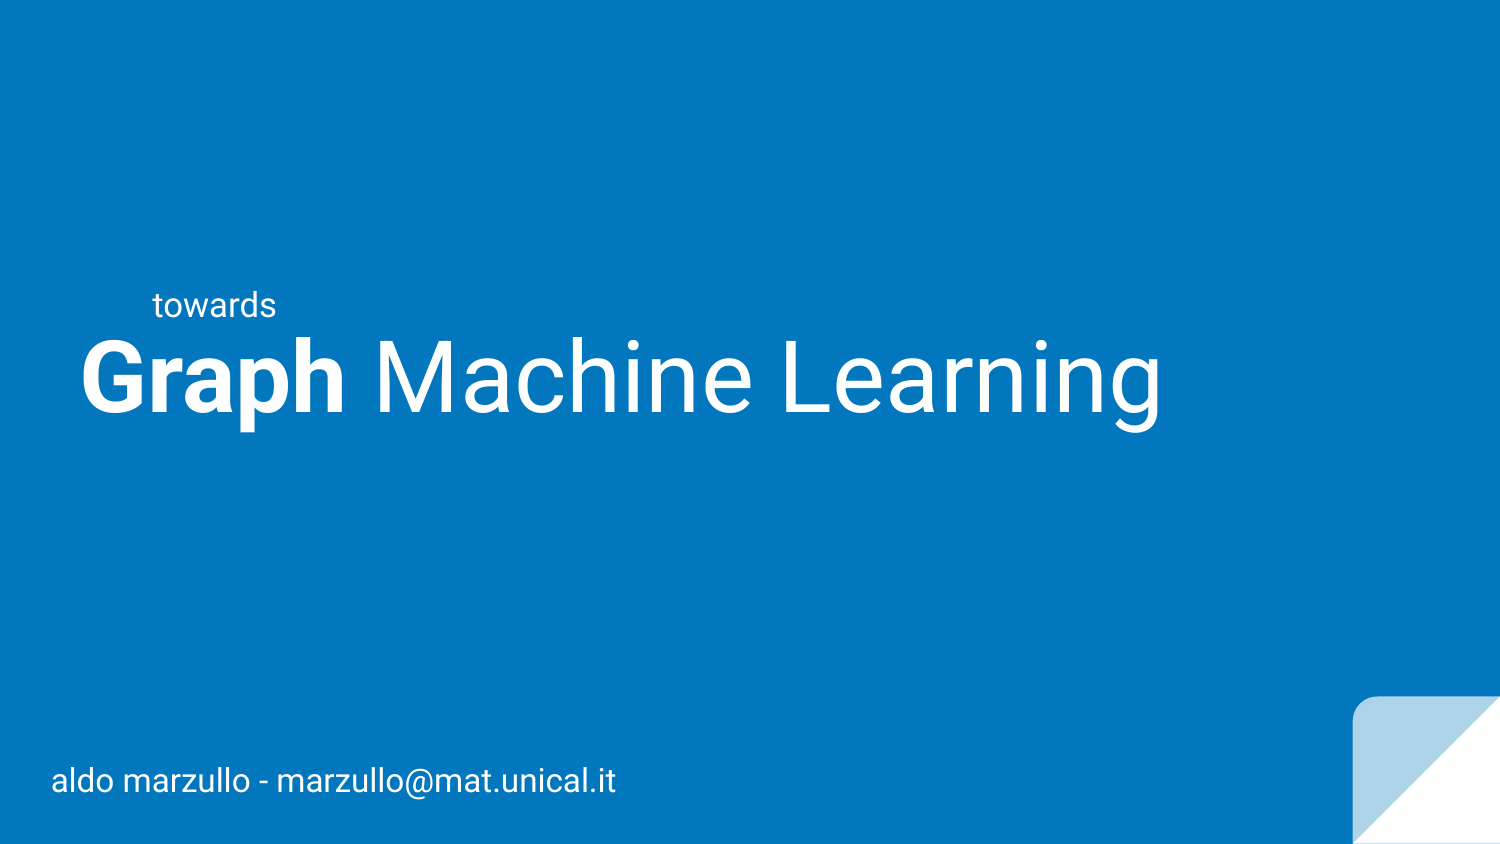

towards
# Graph Machine Learning
aldo marzullo - marzullo@mat.unical.it